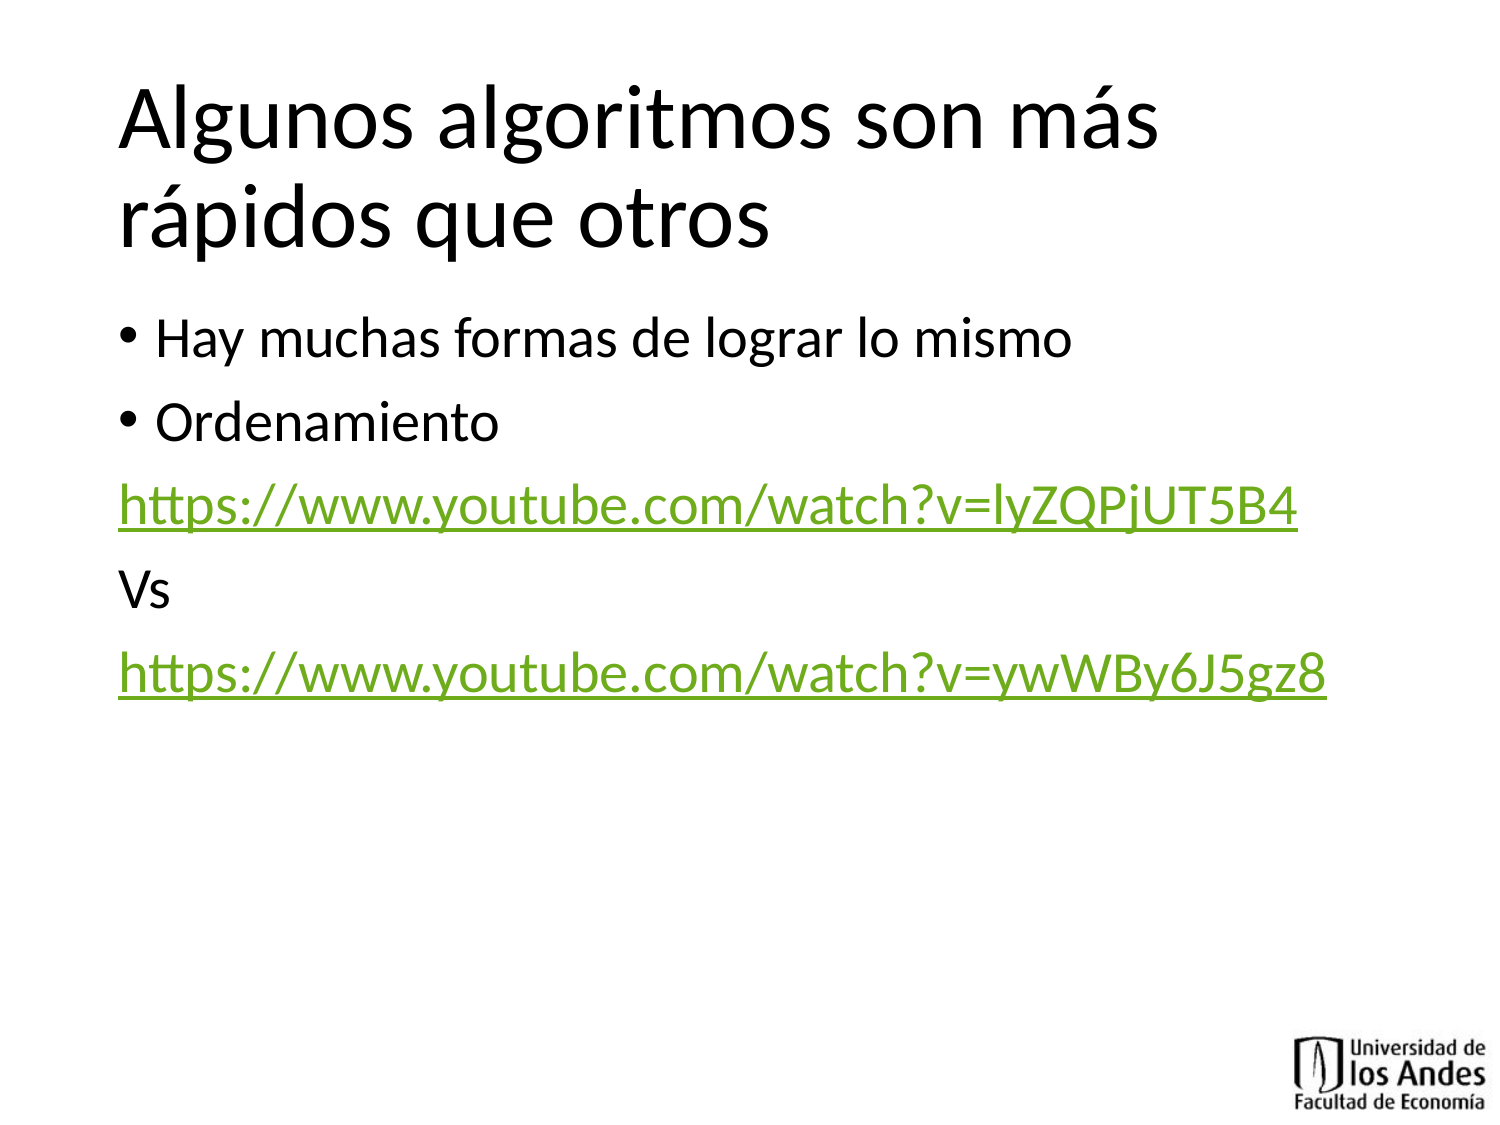

# Algunos algoritmos son más rápidos que otros
Hay muchas formas de lograr lo mismo
Ordenamiento
https://www.youtube.com/watch?v=lyZQPjUT5B4
Vs
https://www.youtube.com/watch?v=ywWBy6J5gz8